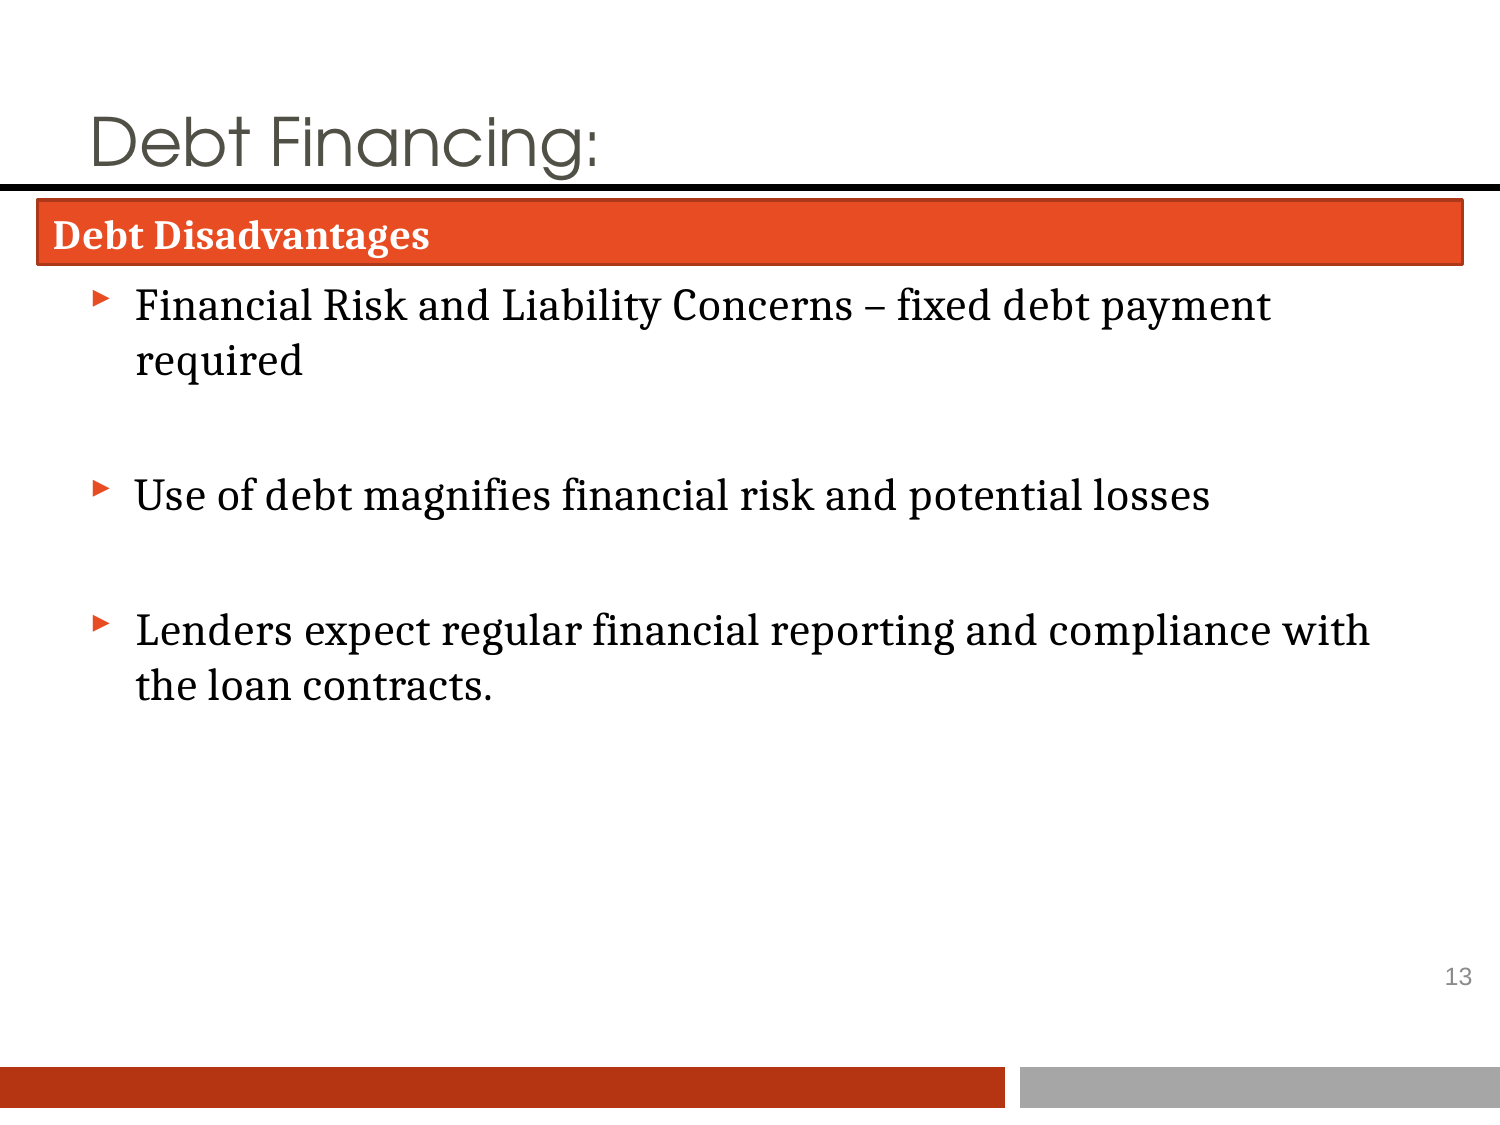

# Debt Financing:
Debt Disadvantages

Financial Risk and Liability Concerns – fixed debt payment required

Use of debt magnifies financial risk and potential losses

Lenders expect regular financial reporting and compliance with the loan contracts.

13